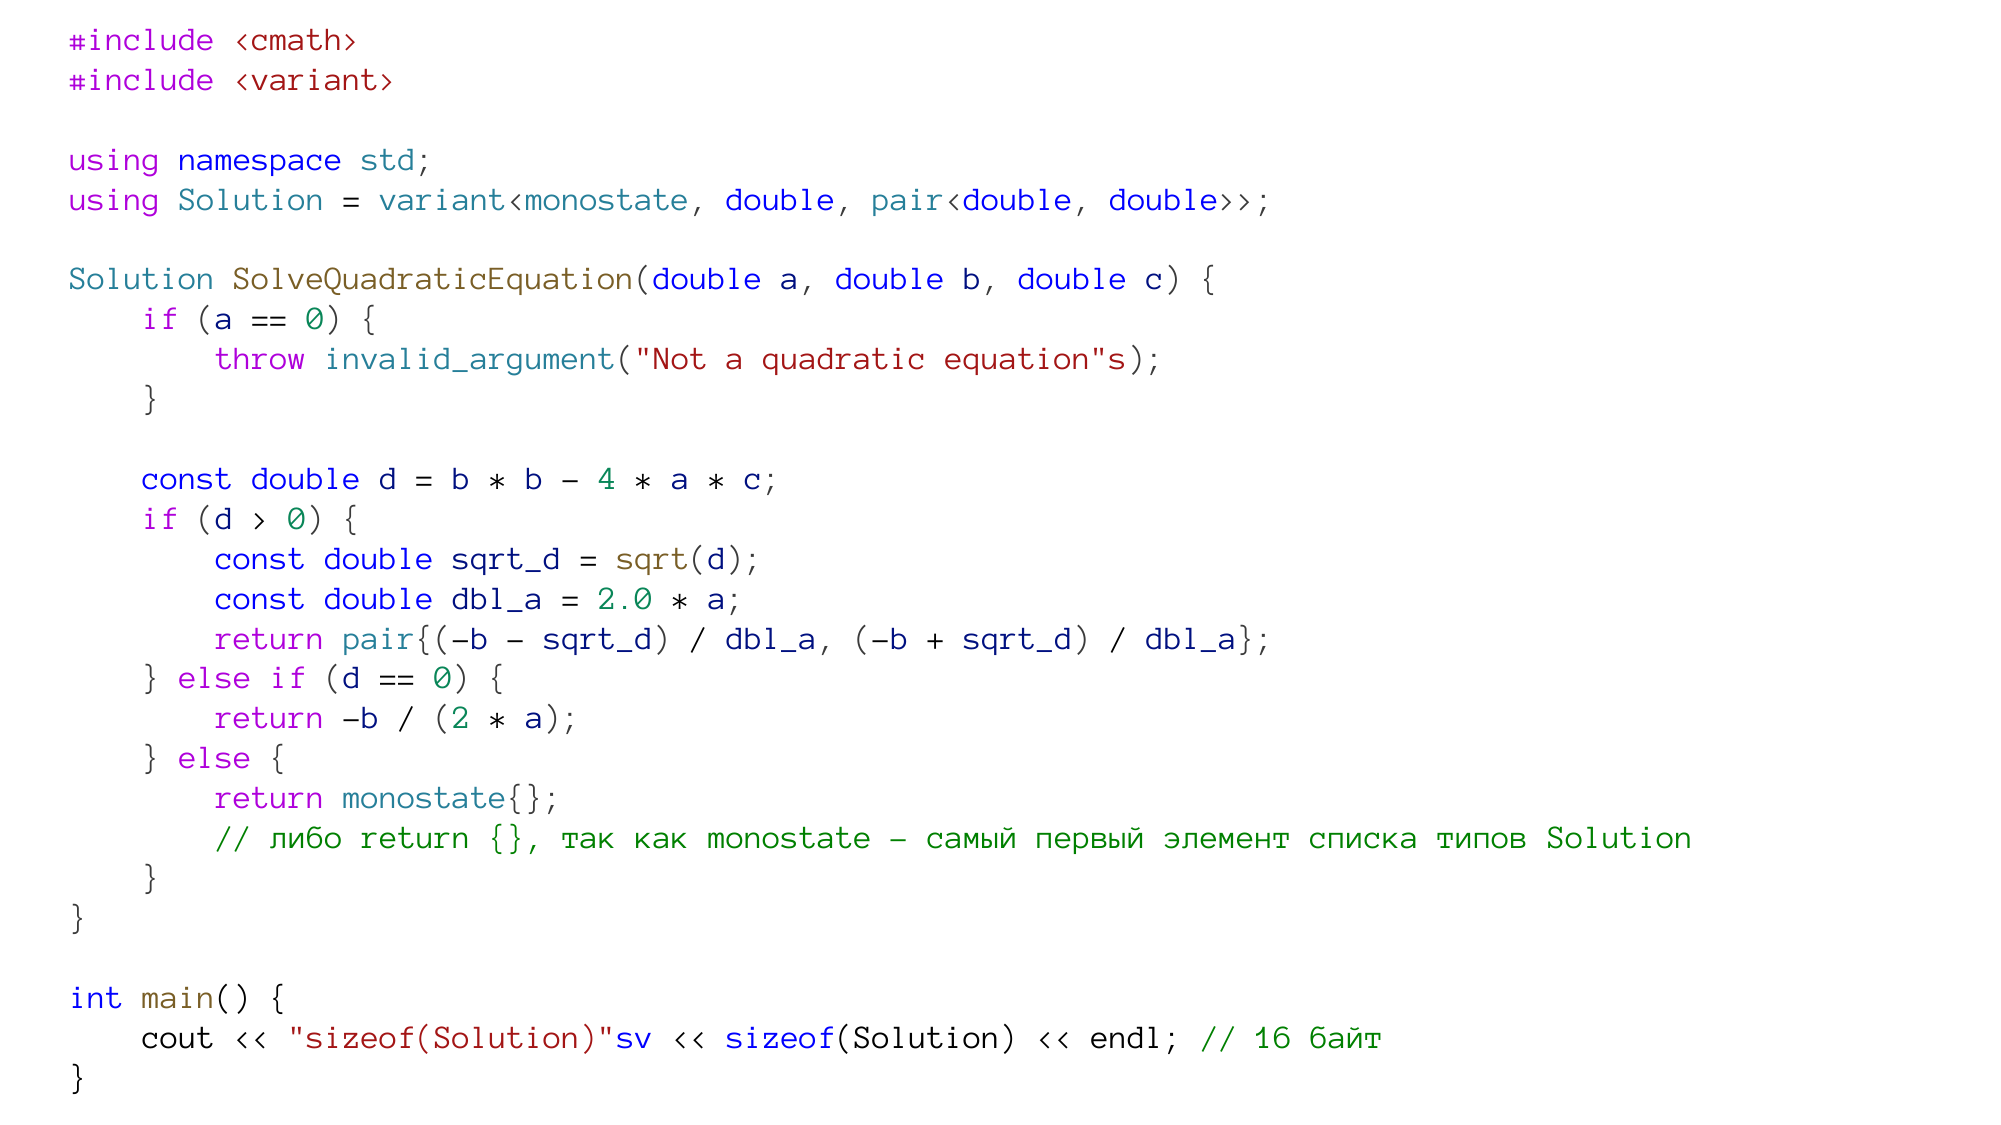

#include <cmath>
#include <variant>
using namespace std;
using Solution = variant<monostate, double, pair<double, double>>;

Solution SolveQuadraticEquation(double a, double b, double c) {
    if (a == 0) {
        throw invalid_argument("Not a quadratic equation"s);
    }
    const double d = b * b - 4 * a * c;
    if (d > 0) {
        const double sqrt_d = sqrt(d);
        const double dbl_a = 2.0 * a;
        return pair{(-b - sqrt_d) / dbl_a, (-b + sqrt_d) / dbl_a};
    } else if (d == 0) {
        return -b / (2 * a);
    } else {
        return monostate{};
        // либо return {}, так как monostate - самый первый элемент списка типов Solution
    }
}

int main() {
    cout << "sizeof(Solution)"sv << sizeof(Solution) << endl; // 16 байт
}